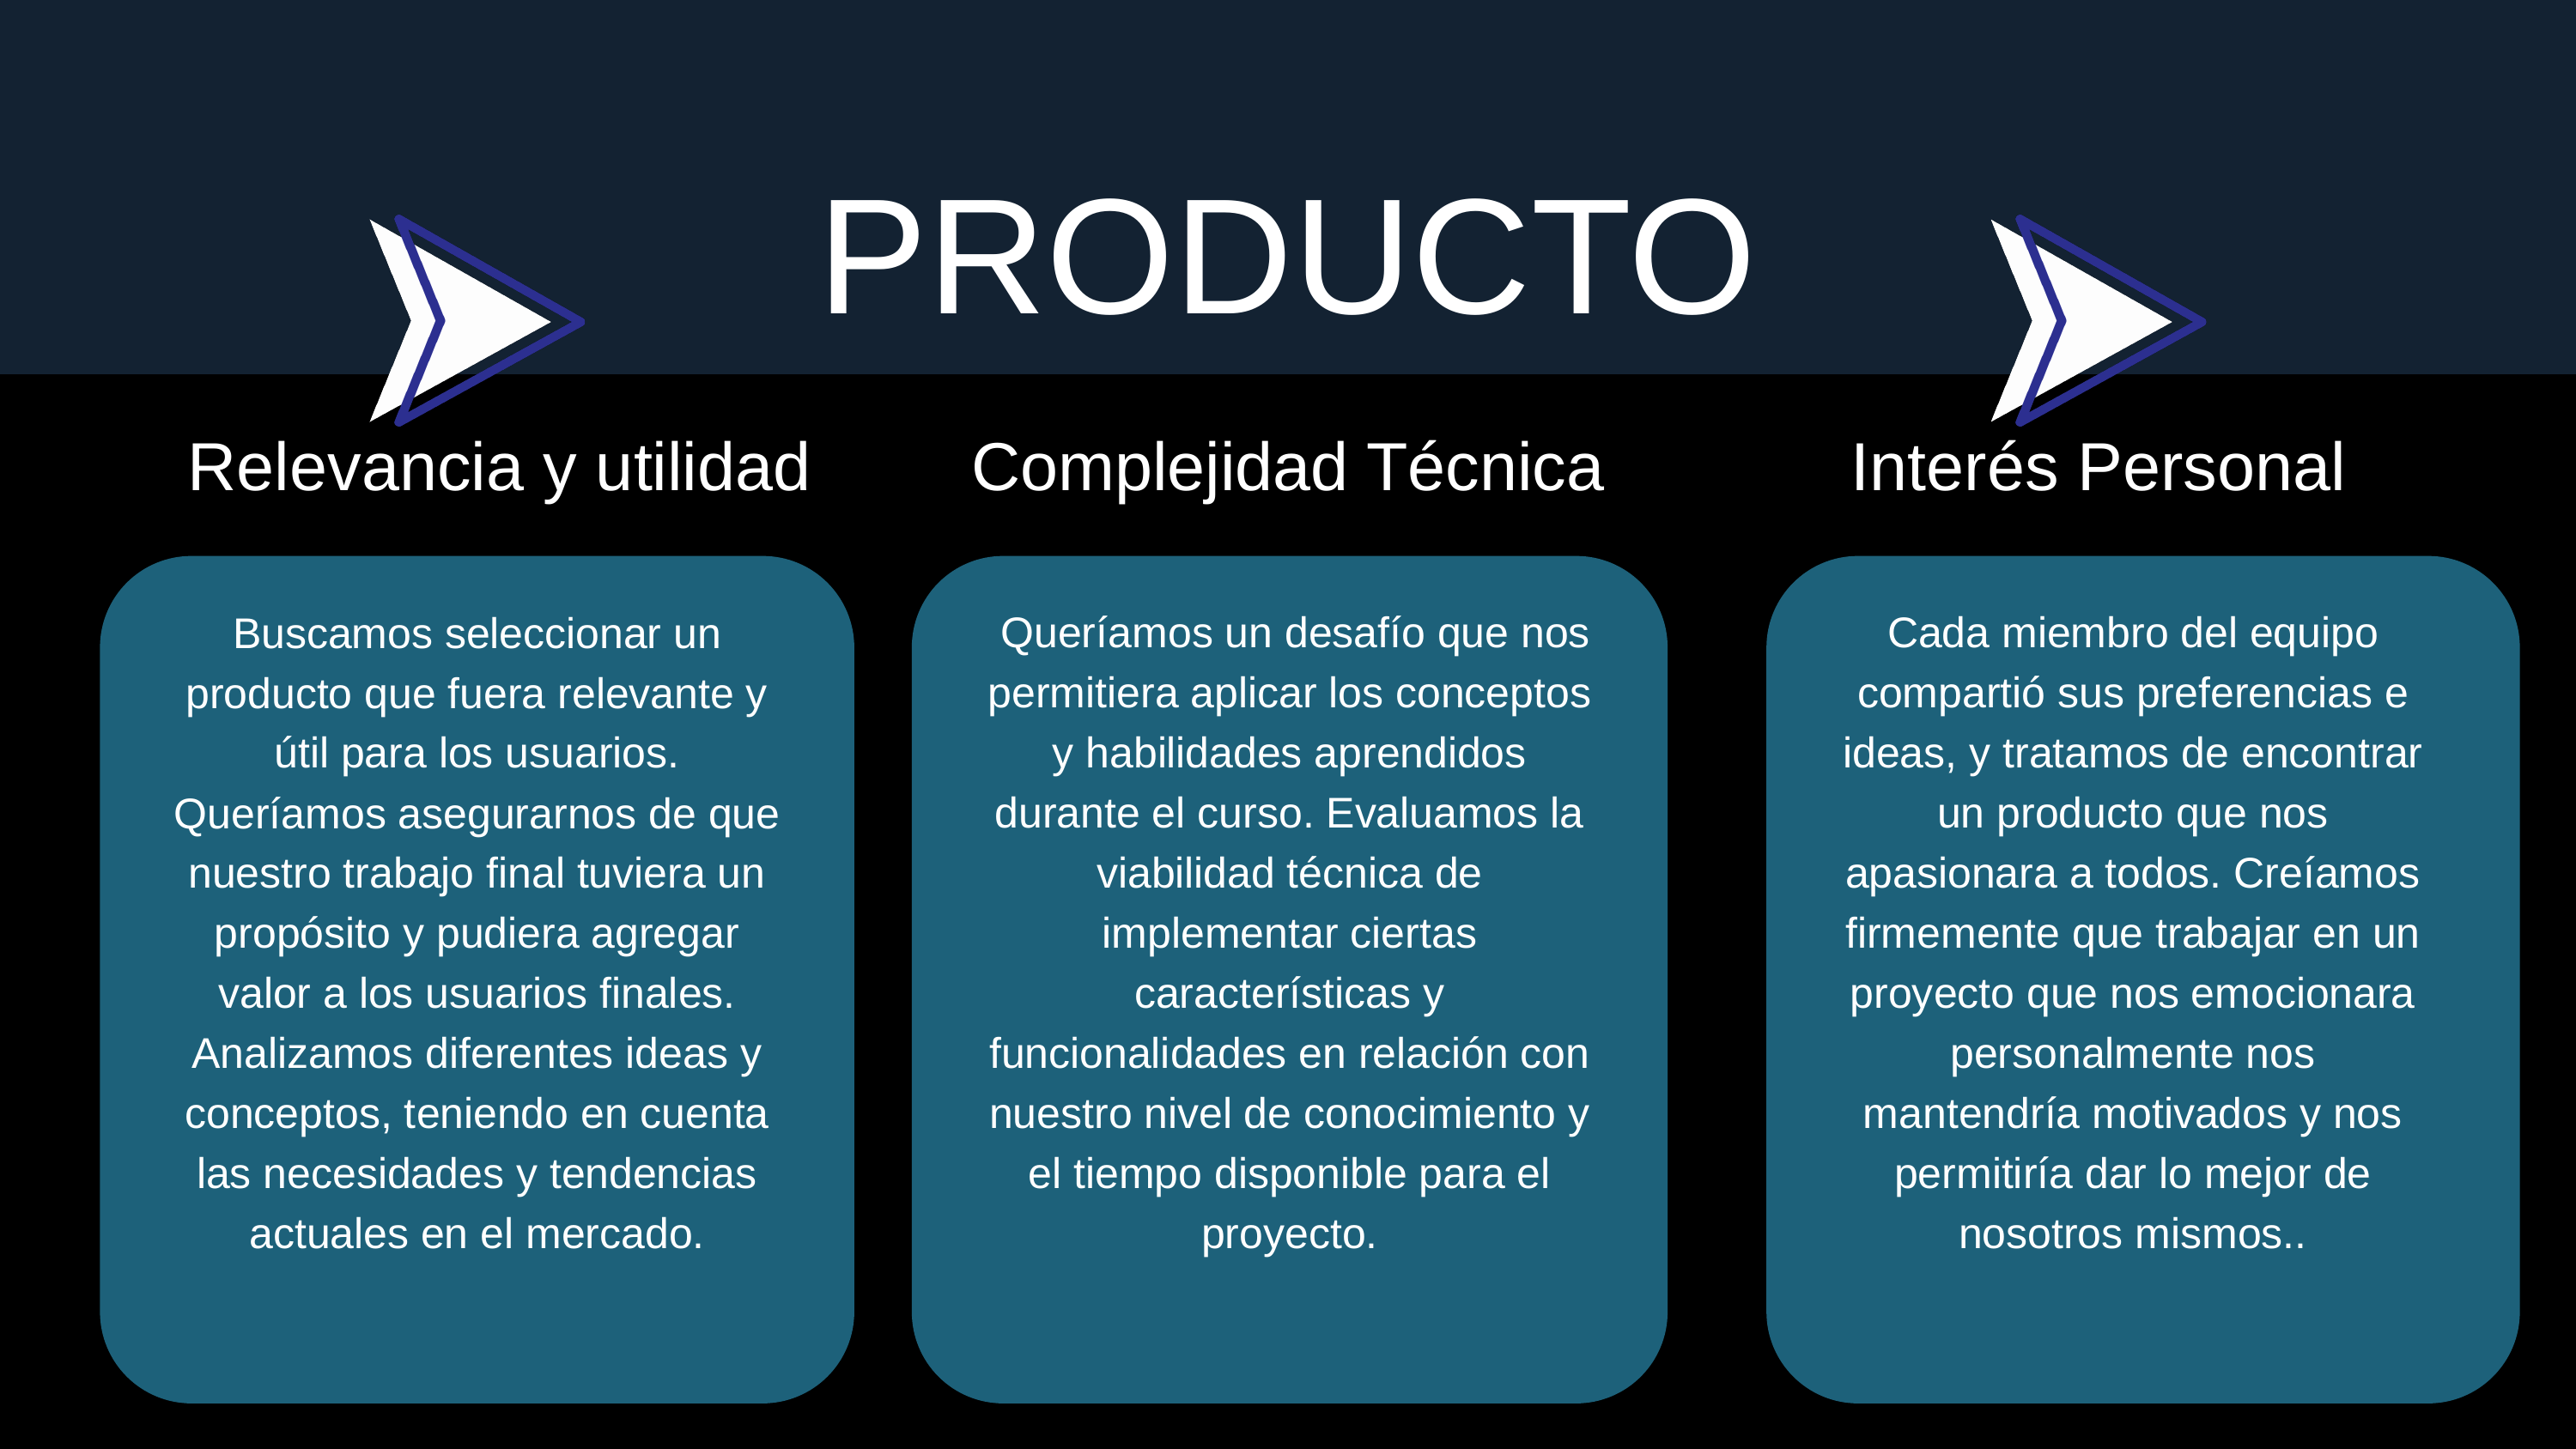

PRODUCTO

Relevancia y utilidad
Complejidad Técnica
Interés Personal

 Queríamos un desafío que nos permitiera aplicar los conceptos y habilidades aprendidos durante el curso. Evaluamos la viabilidad técnica de implementar ciertas características y funcionalidades en relación con nuestro nivel de conocimiento y el tiempo disponible para el proyecto.
Cada miembro del equipo compartió sus preferencias e ideas, y tratamos de encontrar un producto que nos apasionara a todos. Creíamos firmemente que trabajar en un proyecto que nos emocionara personalmente nos mantendría motivados y nos permitiría dar lo mejor de nosotros mismos..
Buscamos seleccionar un producto que fuera relevante y útil para los usuarios. Queríamos asegurarnos de que nuestro trabajo final tuviera un propósito y pudiera agregar valor a los usuarios finales. Analizamos diferentes ideas y conceptos, teniendo en cuenta las necesidades y tendencias actuales en el mercado.